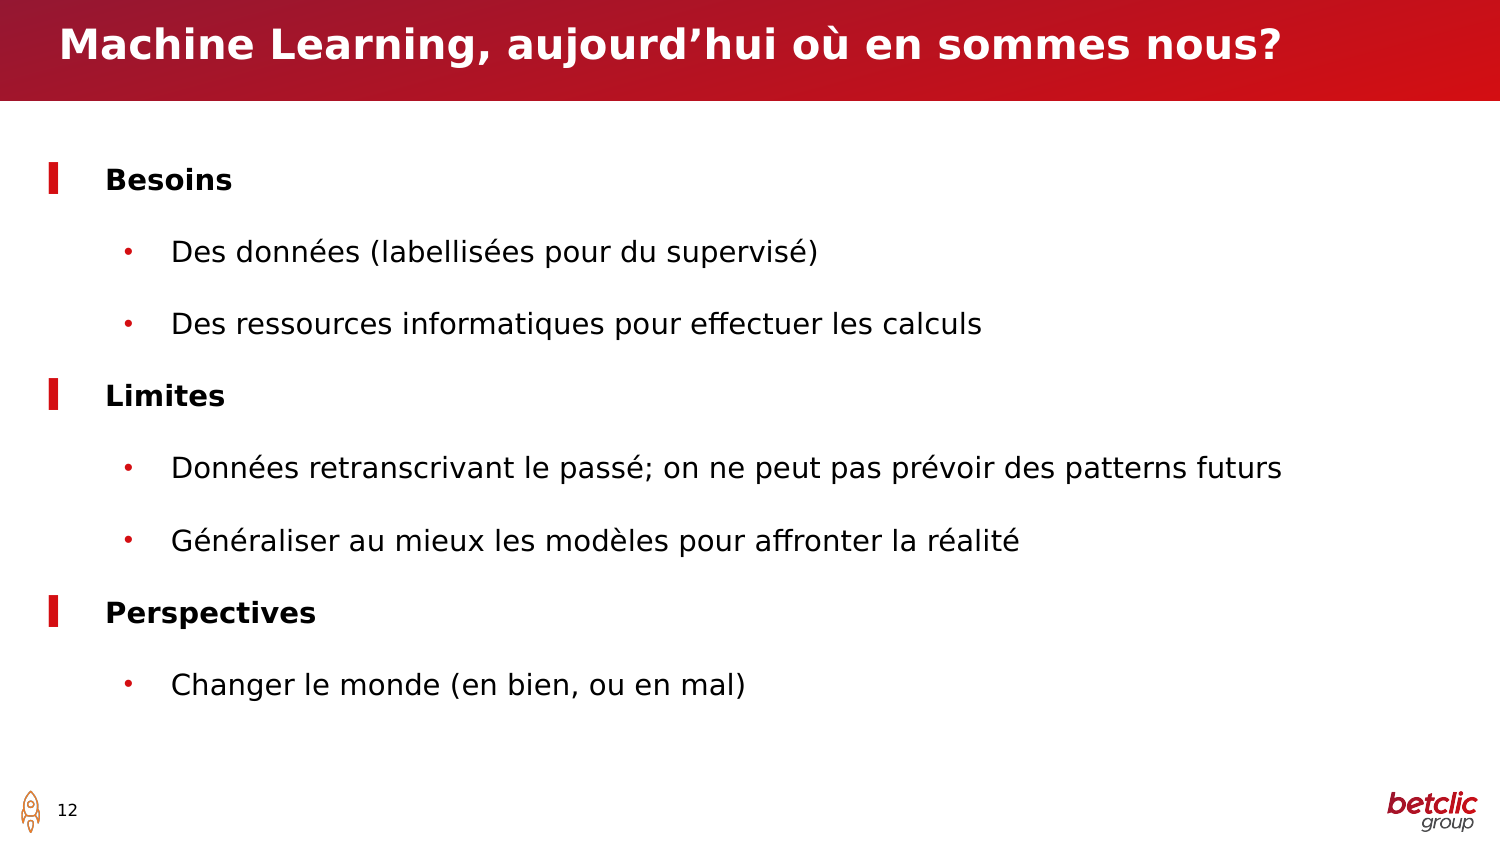

Machine Learning, aujourd’hui où en sommes nous?
Besoins
Des données (labellisées pour du supervisé)
Des ressources informatiques pour effectuer les calculs
Limites
Données retranscrivant le passé; on ne peut pas prévoir des patterns futurs
Généraliser au mieux les modèles pour affronter la réalité
Perspectives
Changer le monde (en bien, ou en mal)